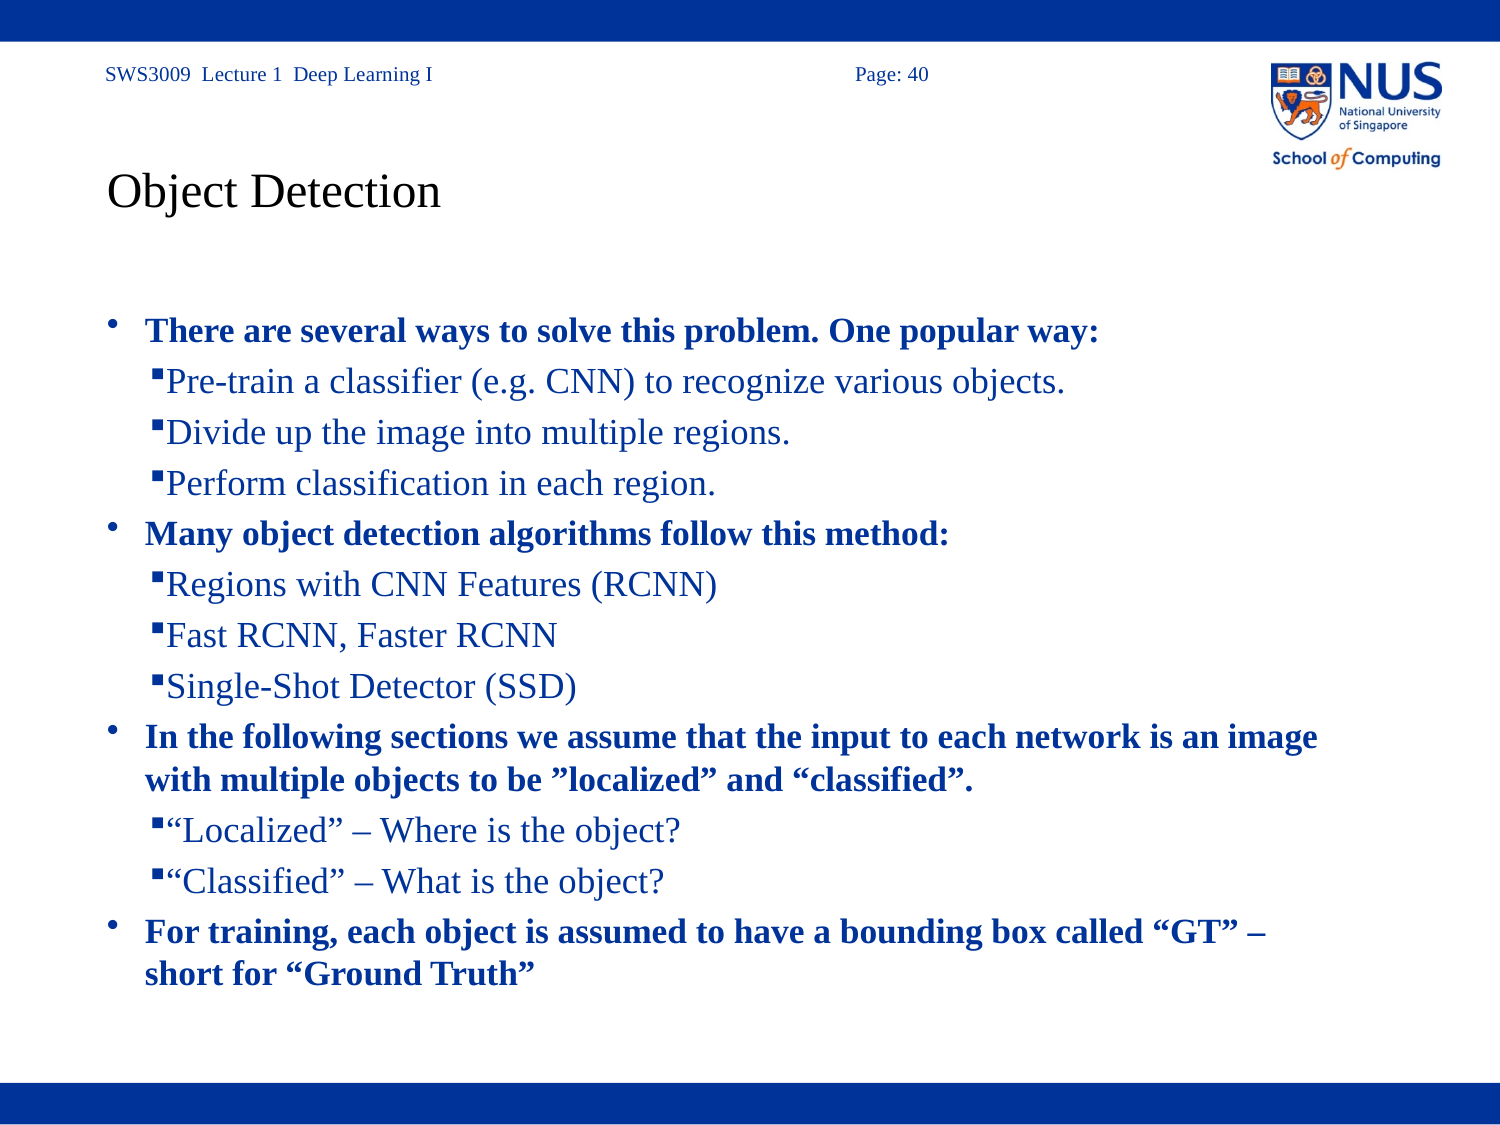

# Object Detection
There are several ways to solve this problem. One popular way:
Pre-train a classifier (e.g. CNN) to recognize various objects.
Divide up the image into multiple regions.
Perform classification in each region.
Many object detection algorithms follow this method:
Regions with CNN Features (RCNN)
Fast RCNN, Faster RCNN
Single-Shot Detector (SSD)
In the following sections we assume that the input to each network is an image with multiple objects to be ”localized” and “classified”.
“Localized” – Where is the object?
“Classified” – What is the object?
For training, each object is assumed to have a bounding box called “GT” – short for “Ground Truth”